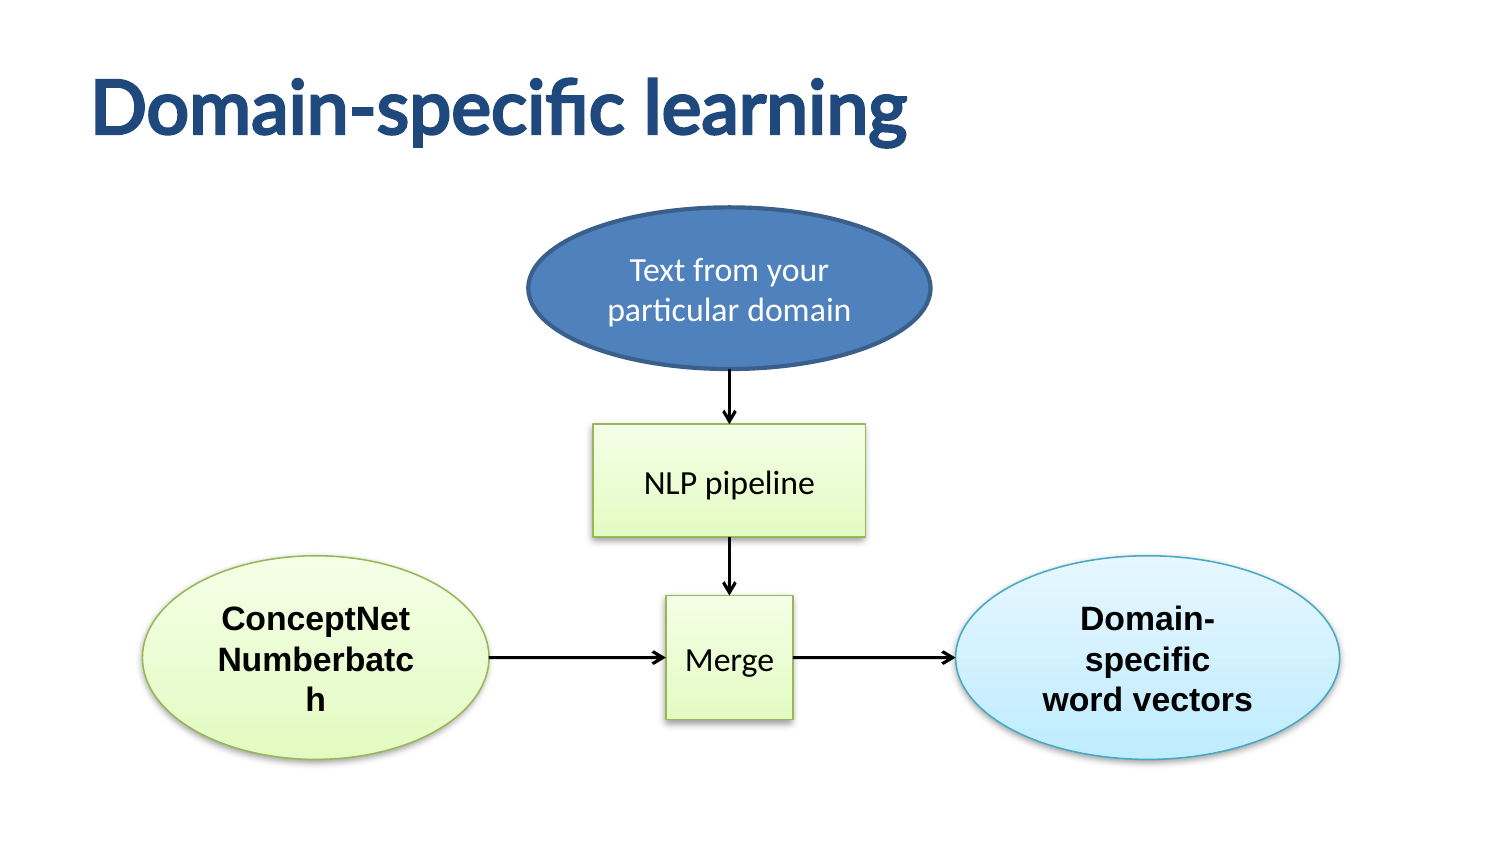

# Domain-specific learning
Text from your particular domain
NLP pipeline
ConceptNet
Numberbatch
Domain-specific
word vectors
Merge